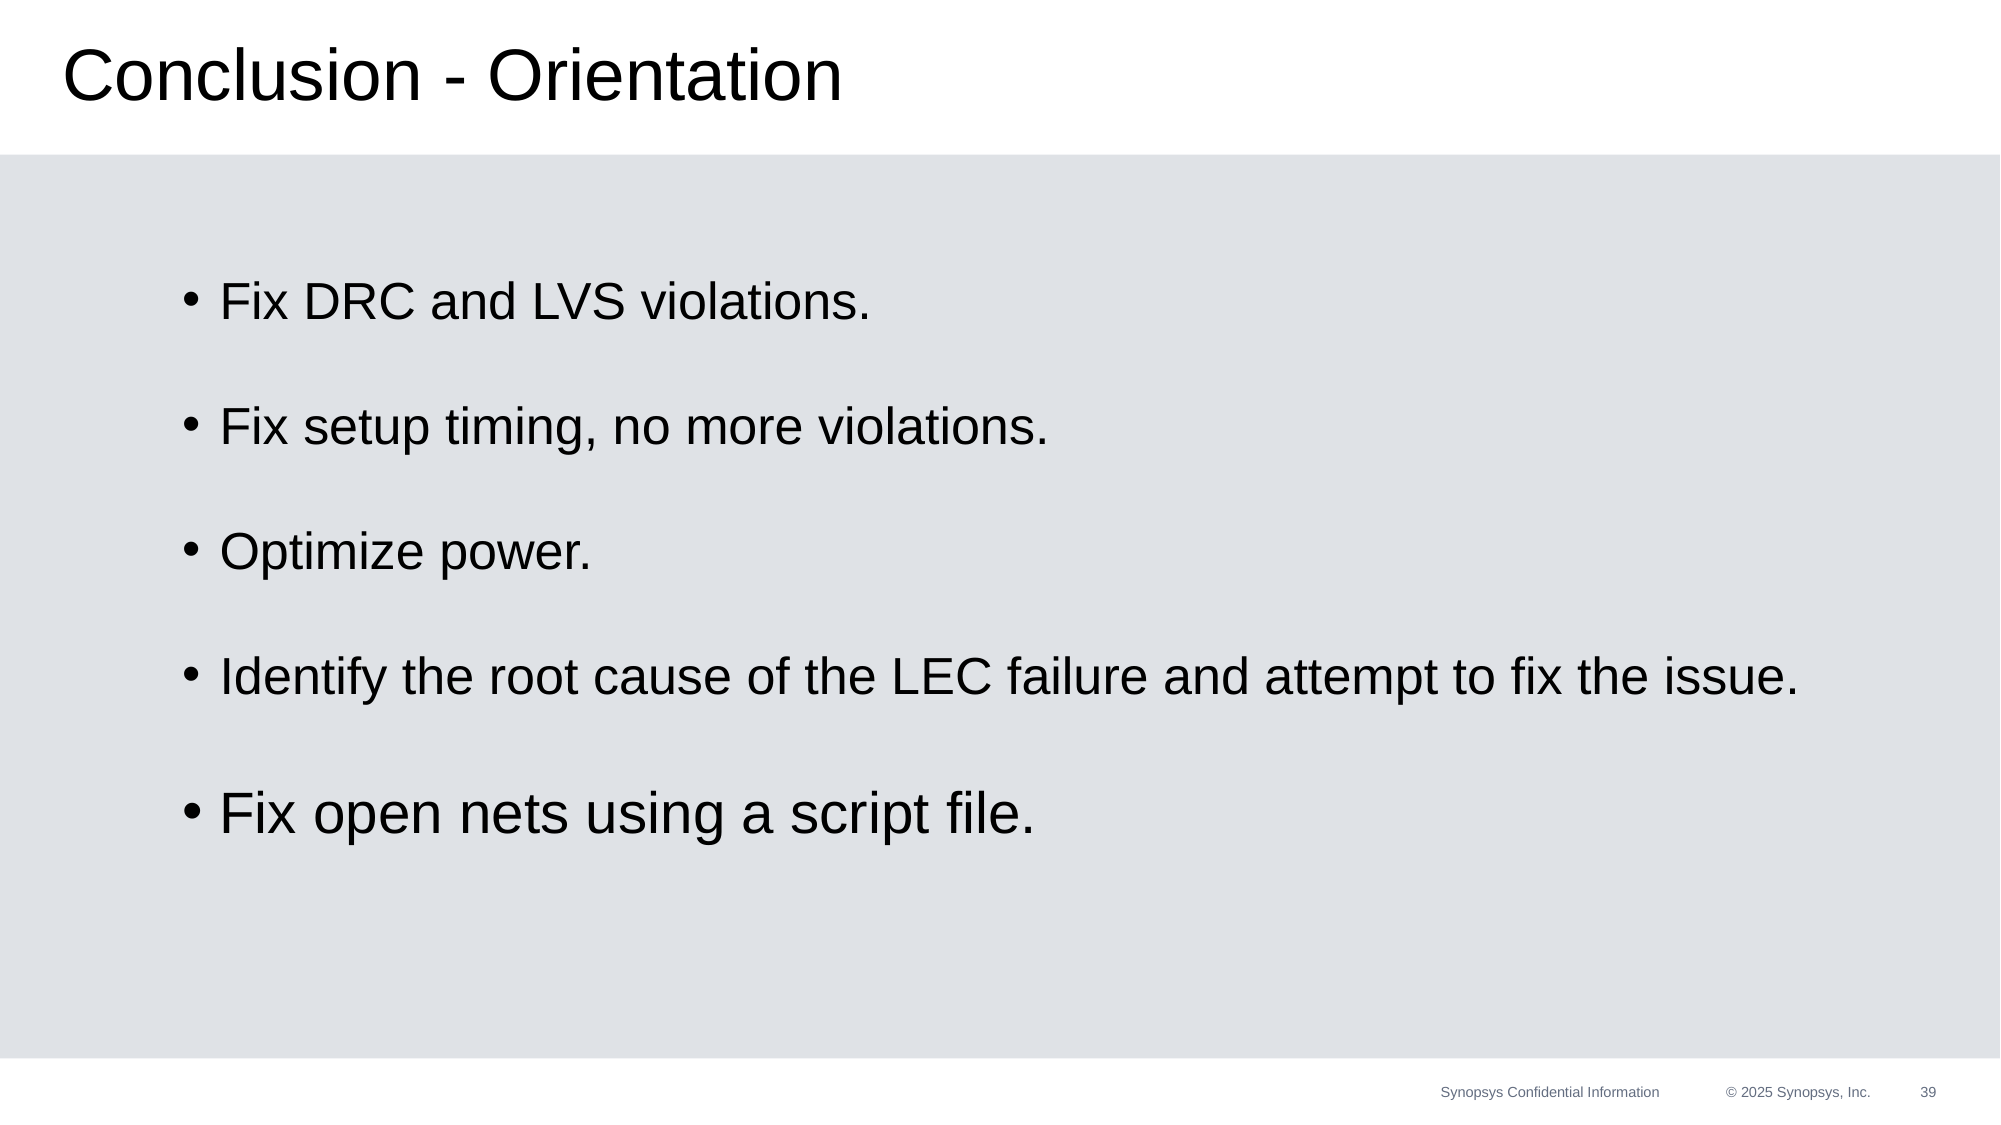

# Conclusion - Orientation
Fix DRC and LVS violations.
Fix setup timing, no more violations.
Optimize power.
Identify the root cause of the LEC failure and attempt to fix the issue.
Fix open nets using a script file.
Synopsys Confidential Information